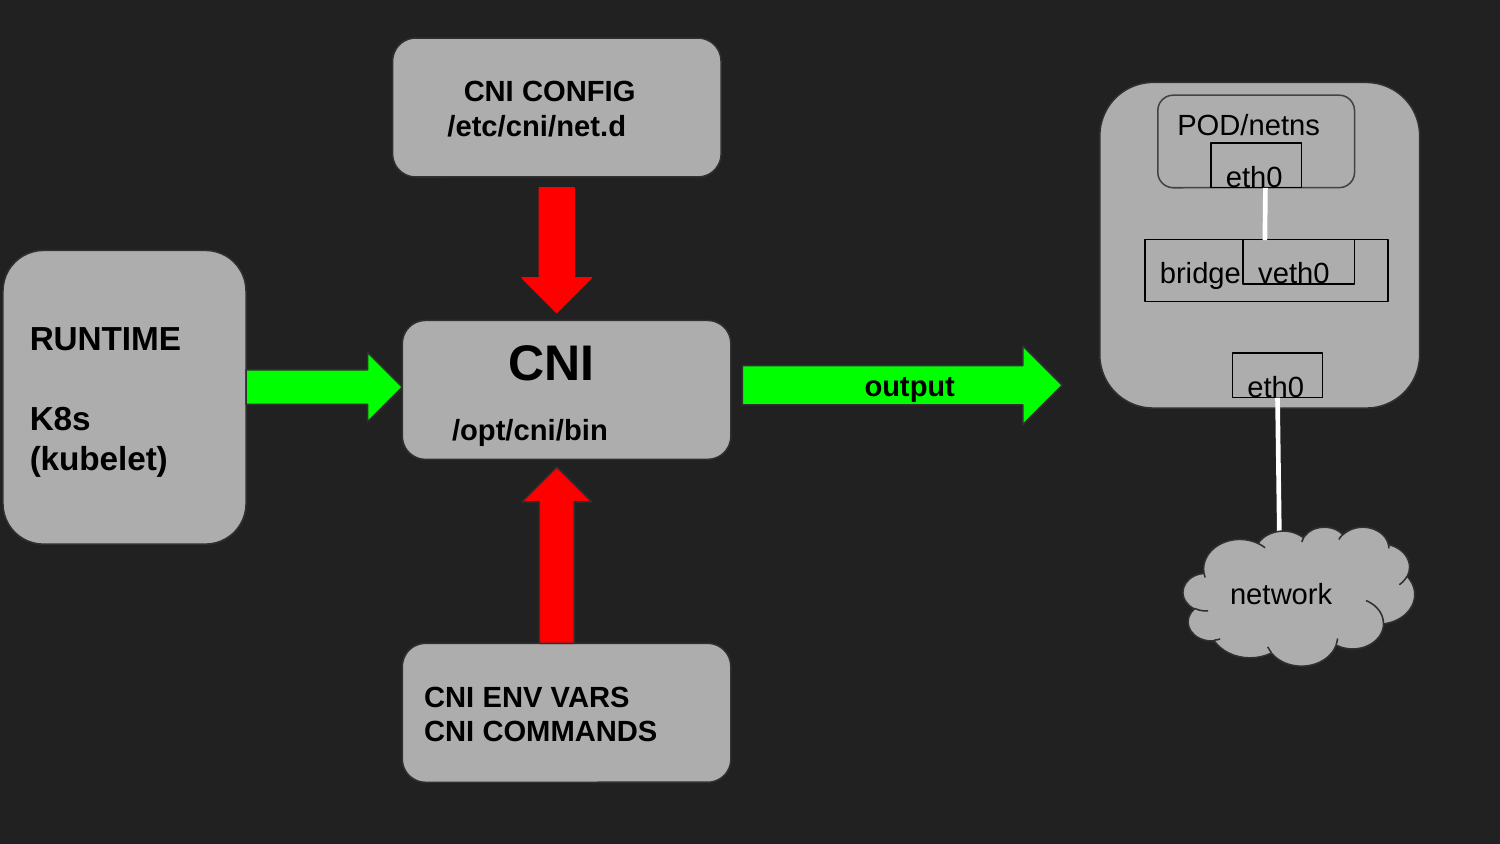

CNI CONFIG
    /etc/cni/net.d

POD/netns

eth0

bridge
veth0
RUNTIME

K8s
(kubelet)

      CNI
  /opt/cni/bin

             output

eth0

network
CNI ENV VARS
CNI COMMANDS